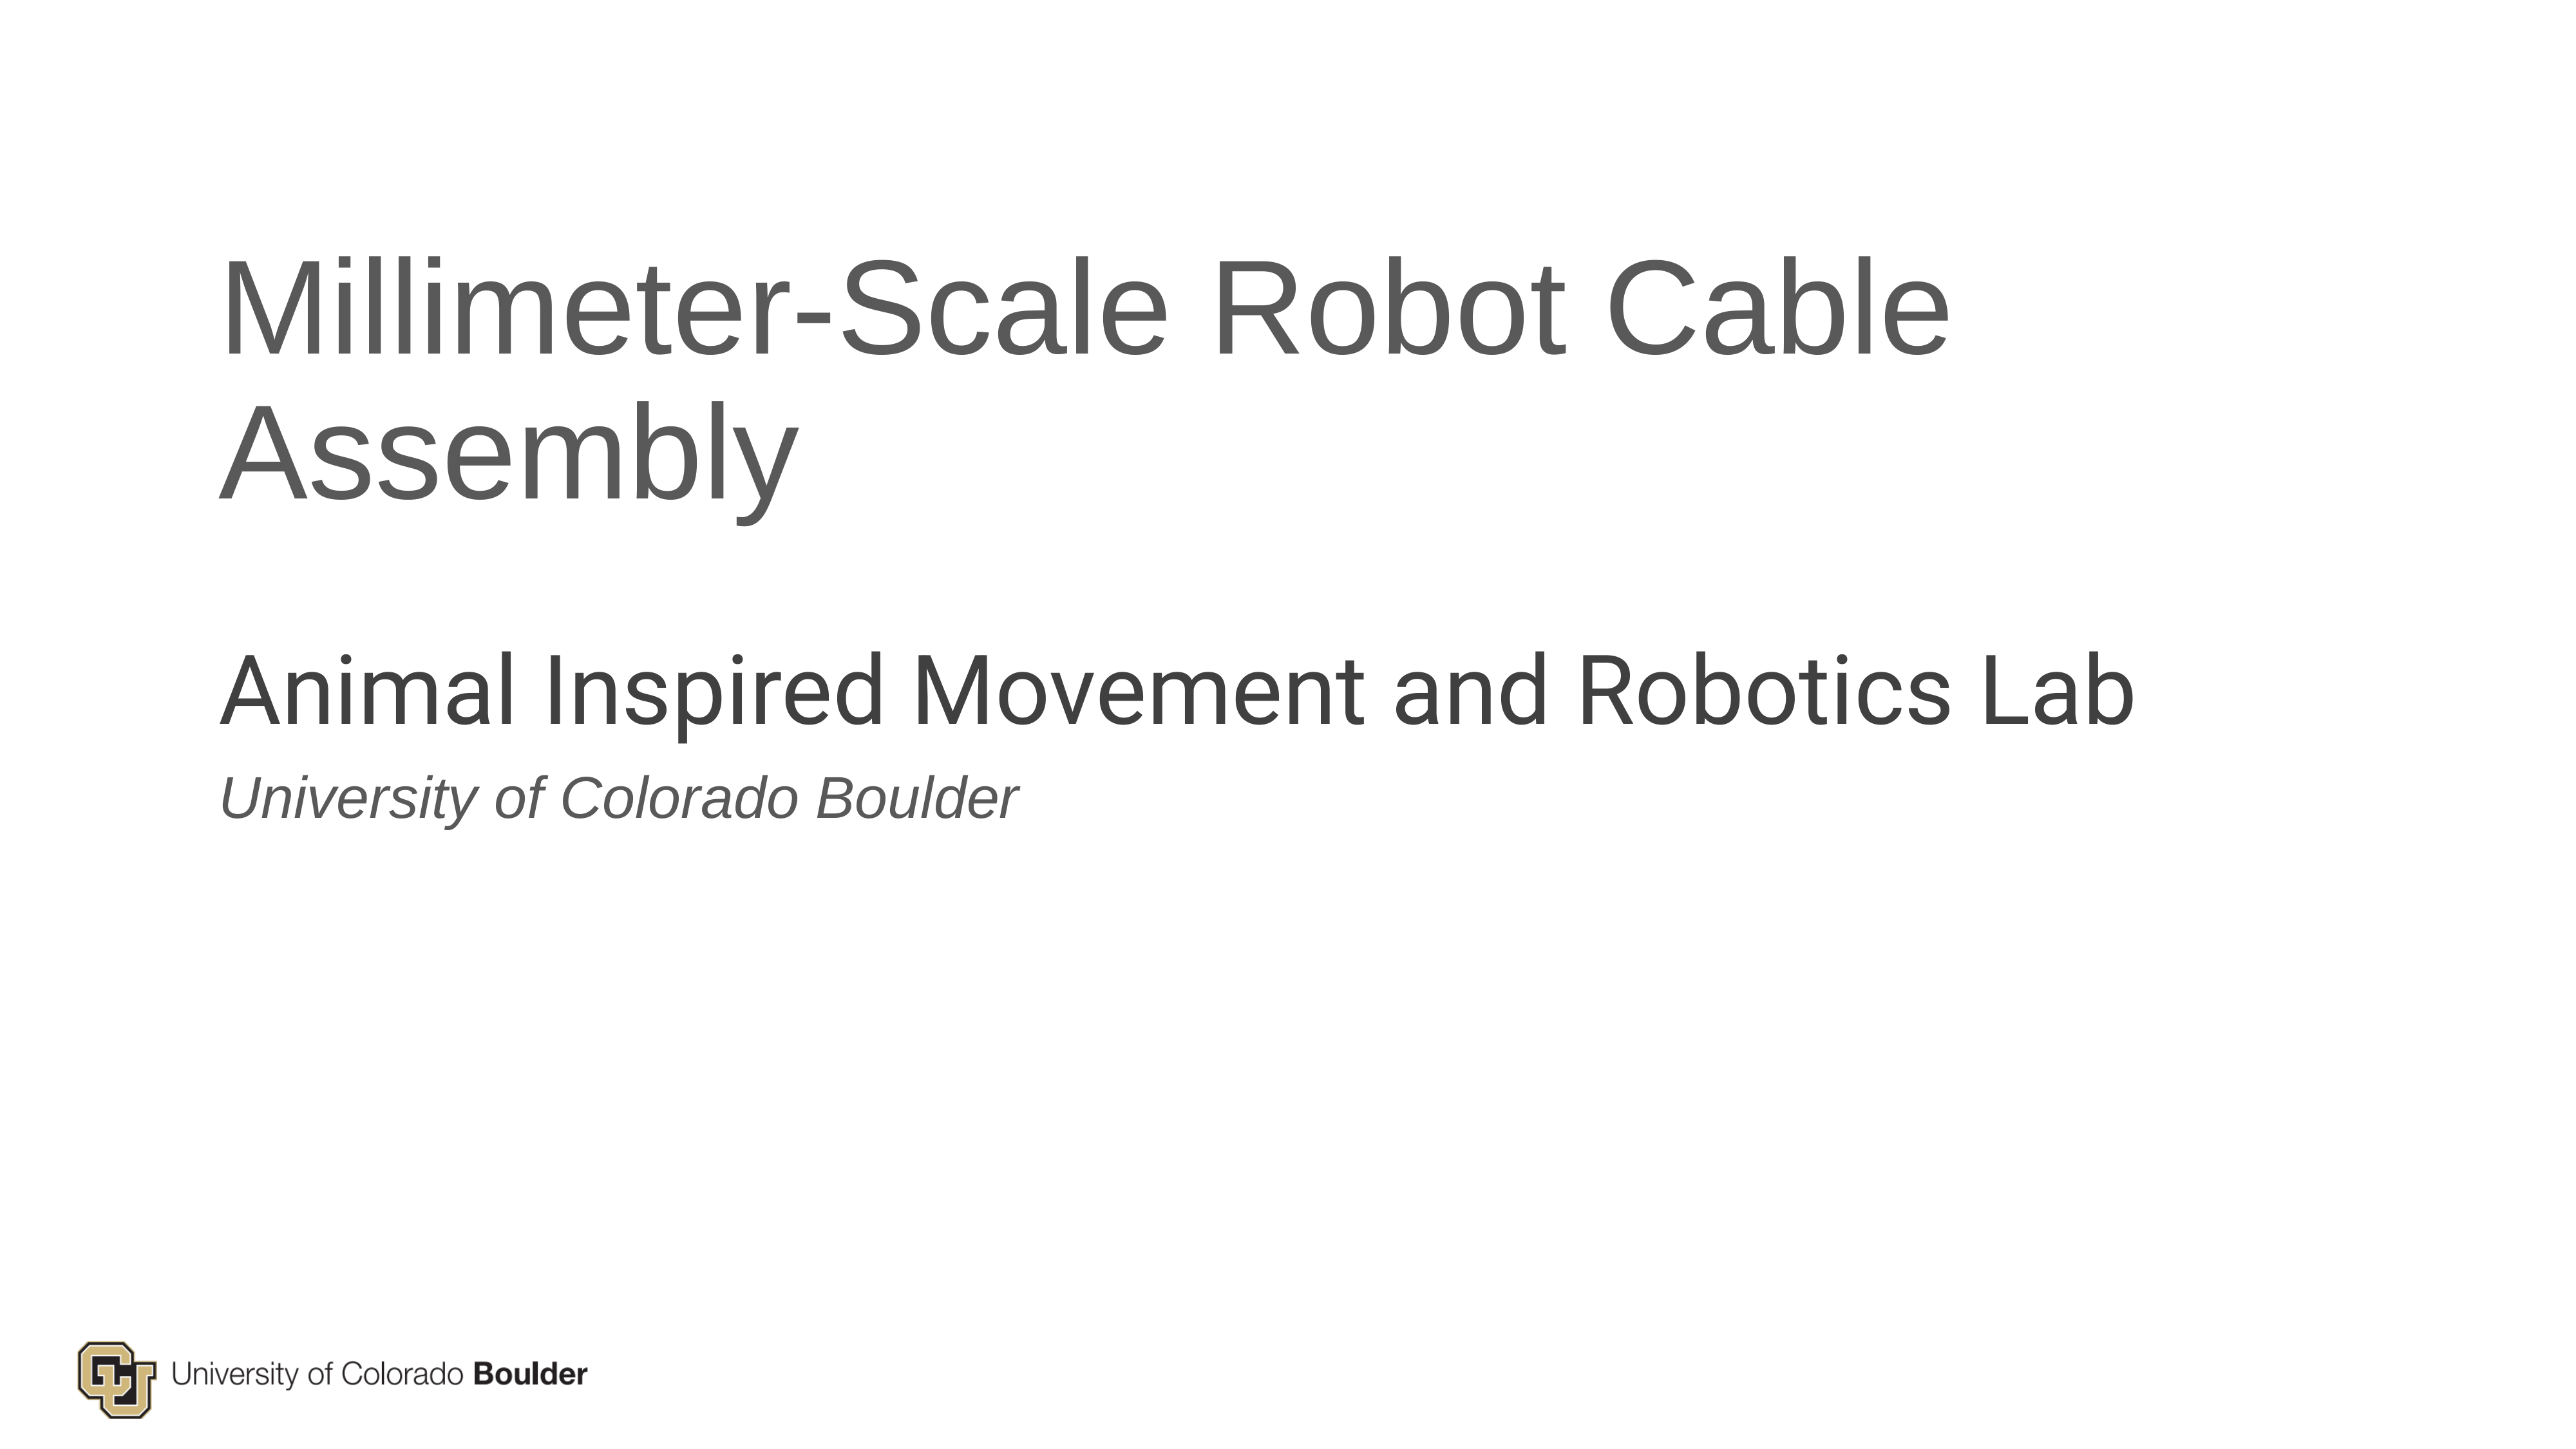

# Millimeter-Scale Robot Cable Assembly
Animal Inspired Movement and Robotics Lab
University of Colorado Boulder